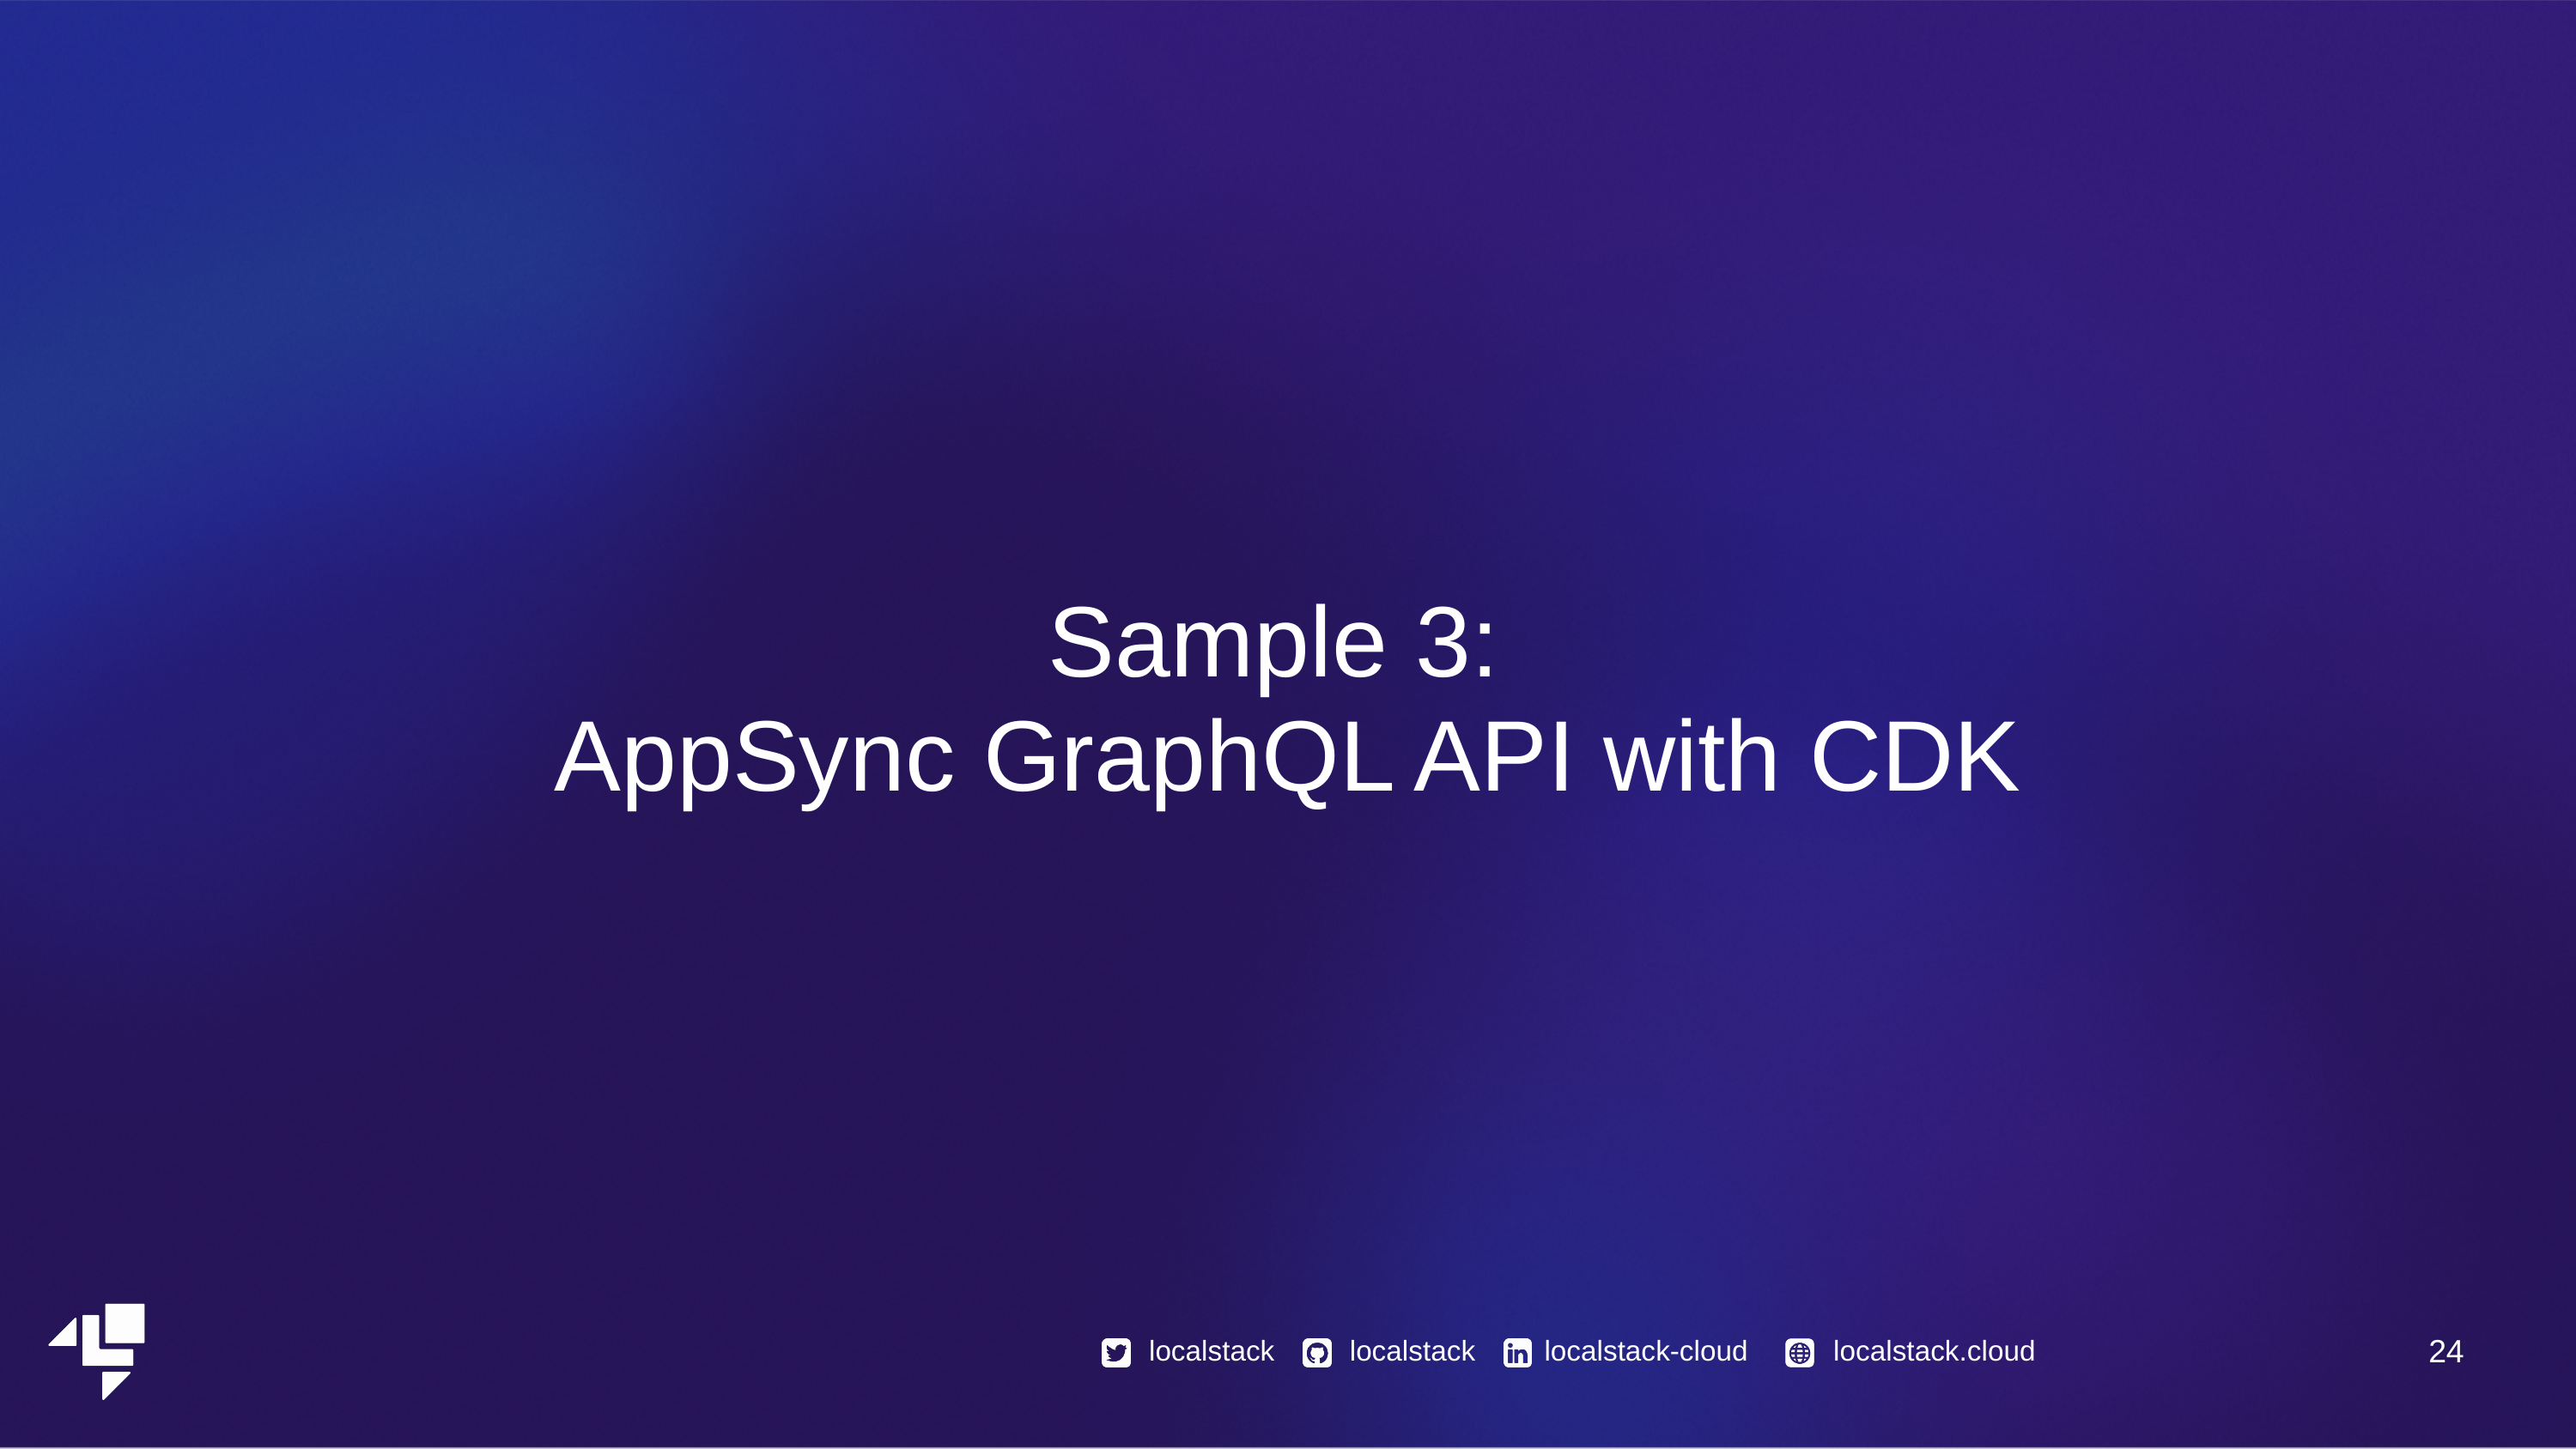

Sample 3:
AppSync GraphQL API with CDK
24